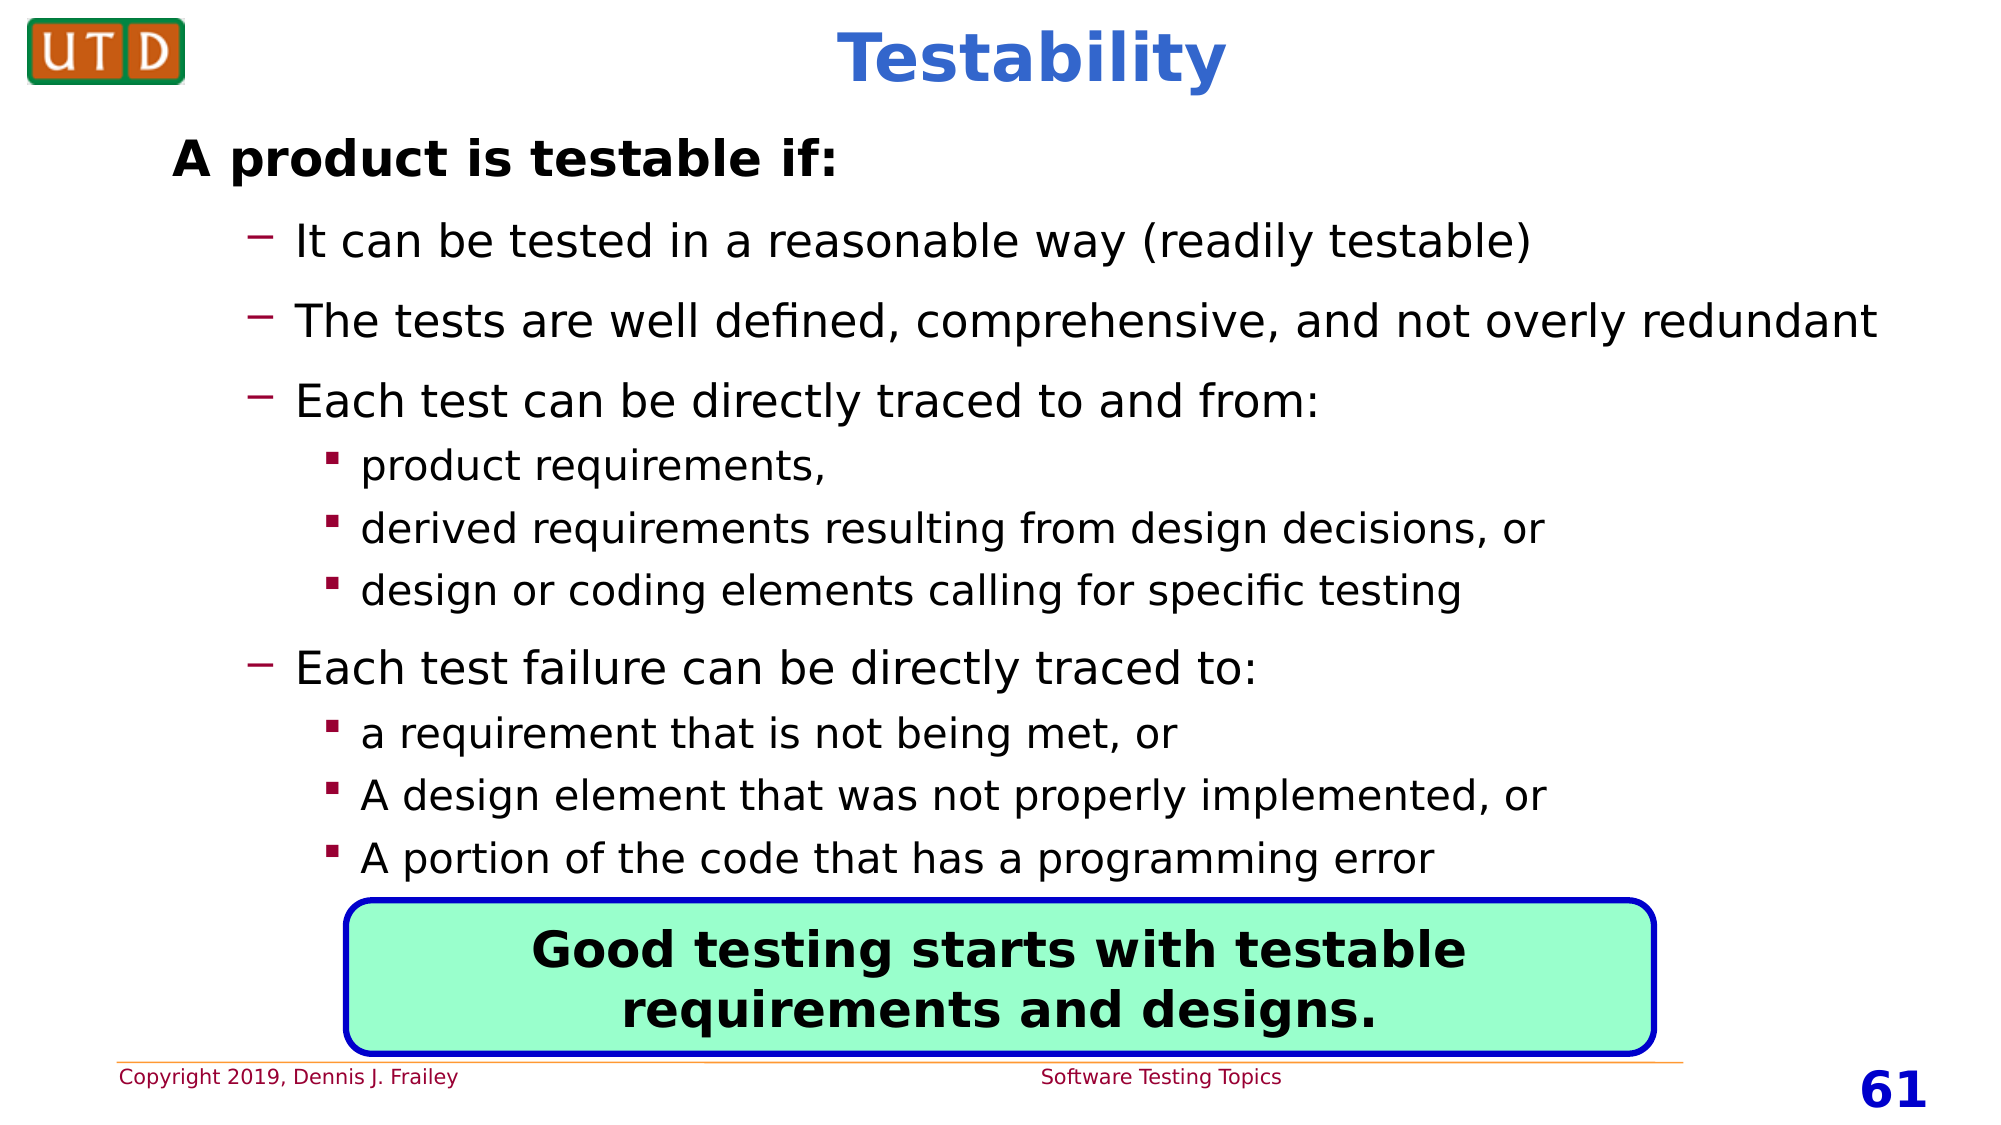

# Testability
A product is testable if:
It can be tested in a reasonable way (readily testable)
The tests are well defined, comprehensive, and not overly redundant
Each test can be directly traced to and from:
product requirements,
derived requirements resulting from design decisions, or
design or coding elements calling for specific testing
Each test failure can be directly traced to:
a requirement that is not being met, or
A design element that was not properly implemented, or
A portion of the code that has a programming error
Good testing starts with testable requirements and designs.